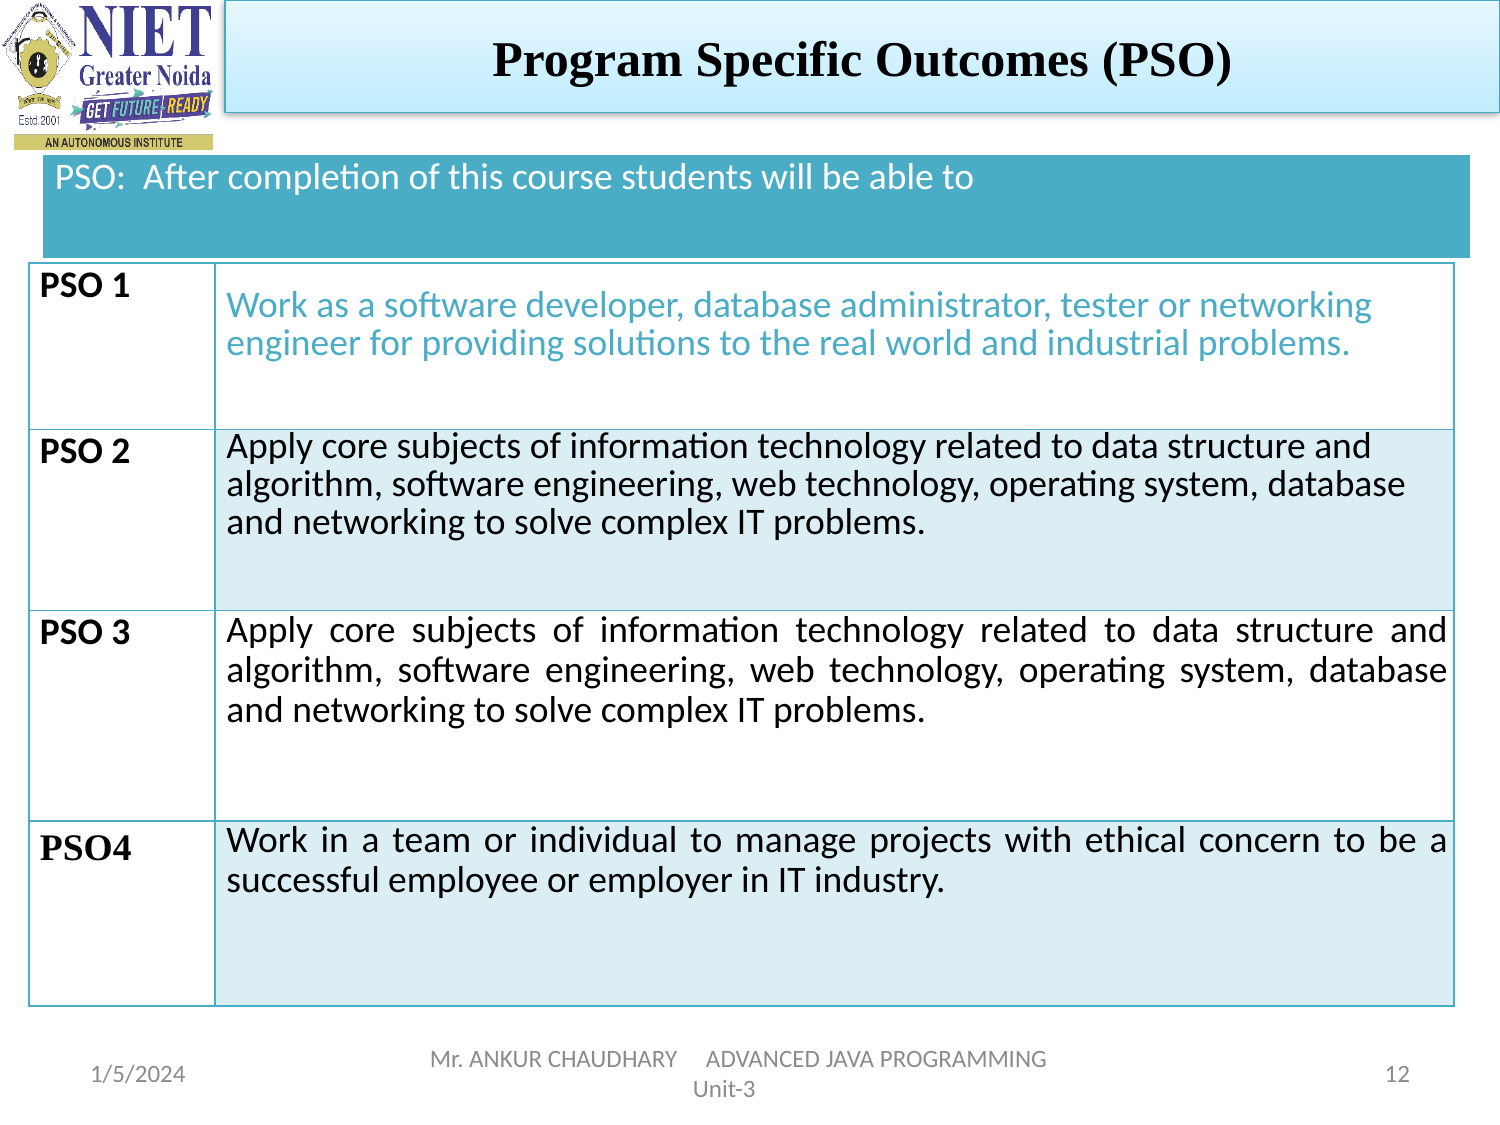

Program Specific Outcomes (PSO)

| PSO: After completion of this course students will be able to |
| --- |
| PSO 1 | Work as a software developer, database administrator, tester or networking engineer for providing solutions to the real world and industrial problems. |
| --- | --- |
| PSO 2 | Apply core subjects of information technology related to data structure and algorithm, software engineering, web technology, operating system, database and networking to solve complex IT problems. |
| PSO 3 | Apply core subjects of information technology related to data structure and algorithm, software engineering, web technology, operating system, database and networking to solve complex IT problems. |
| PSO4 | Work in a team or individual to manage projects with ethical concern to be a successful employee or employer in IT industry. |
1/5/2024
Mr. ANKUR CHAUDHARY     ADVANCED JAVA PROGRAMMING                   Unit-3
12